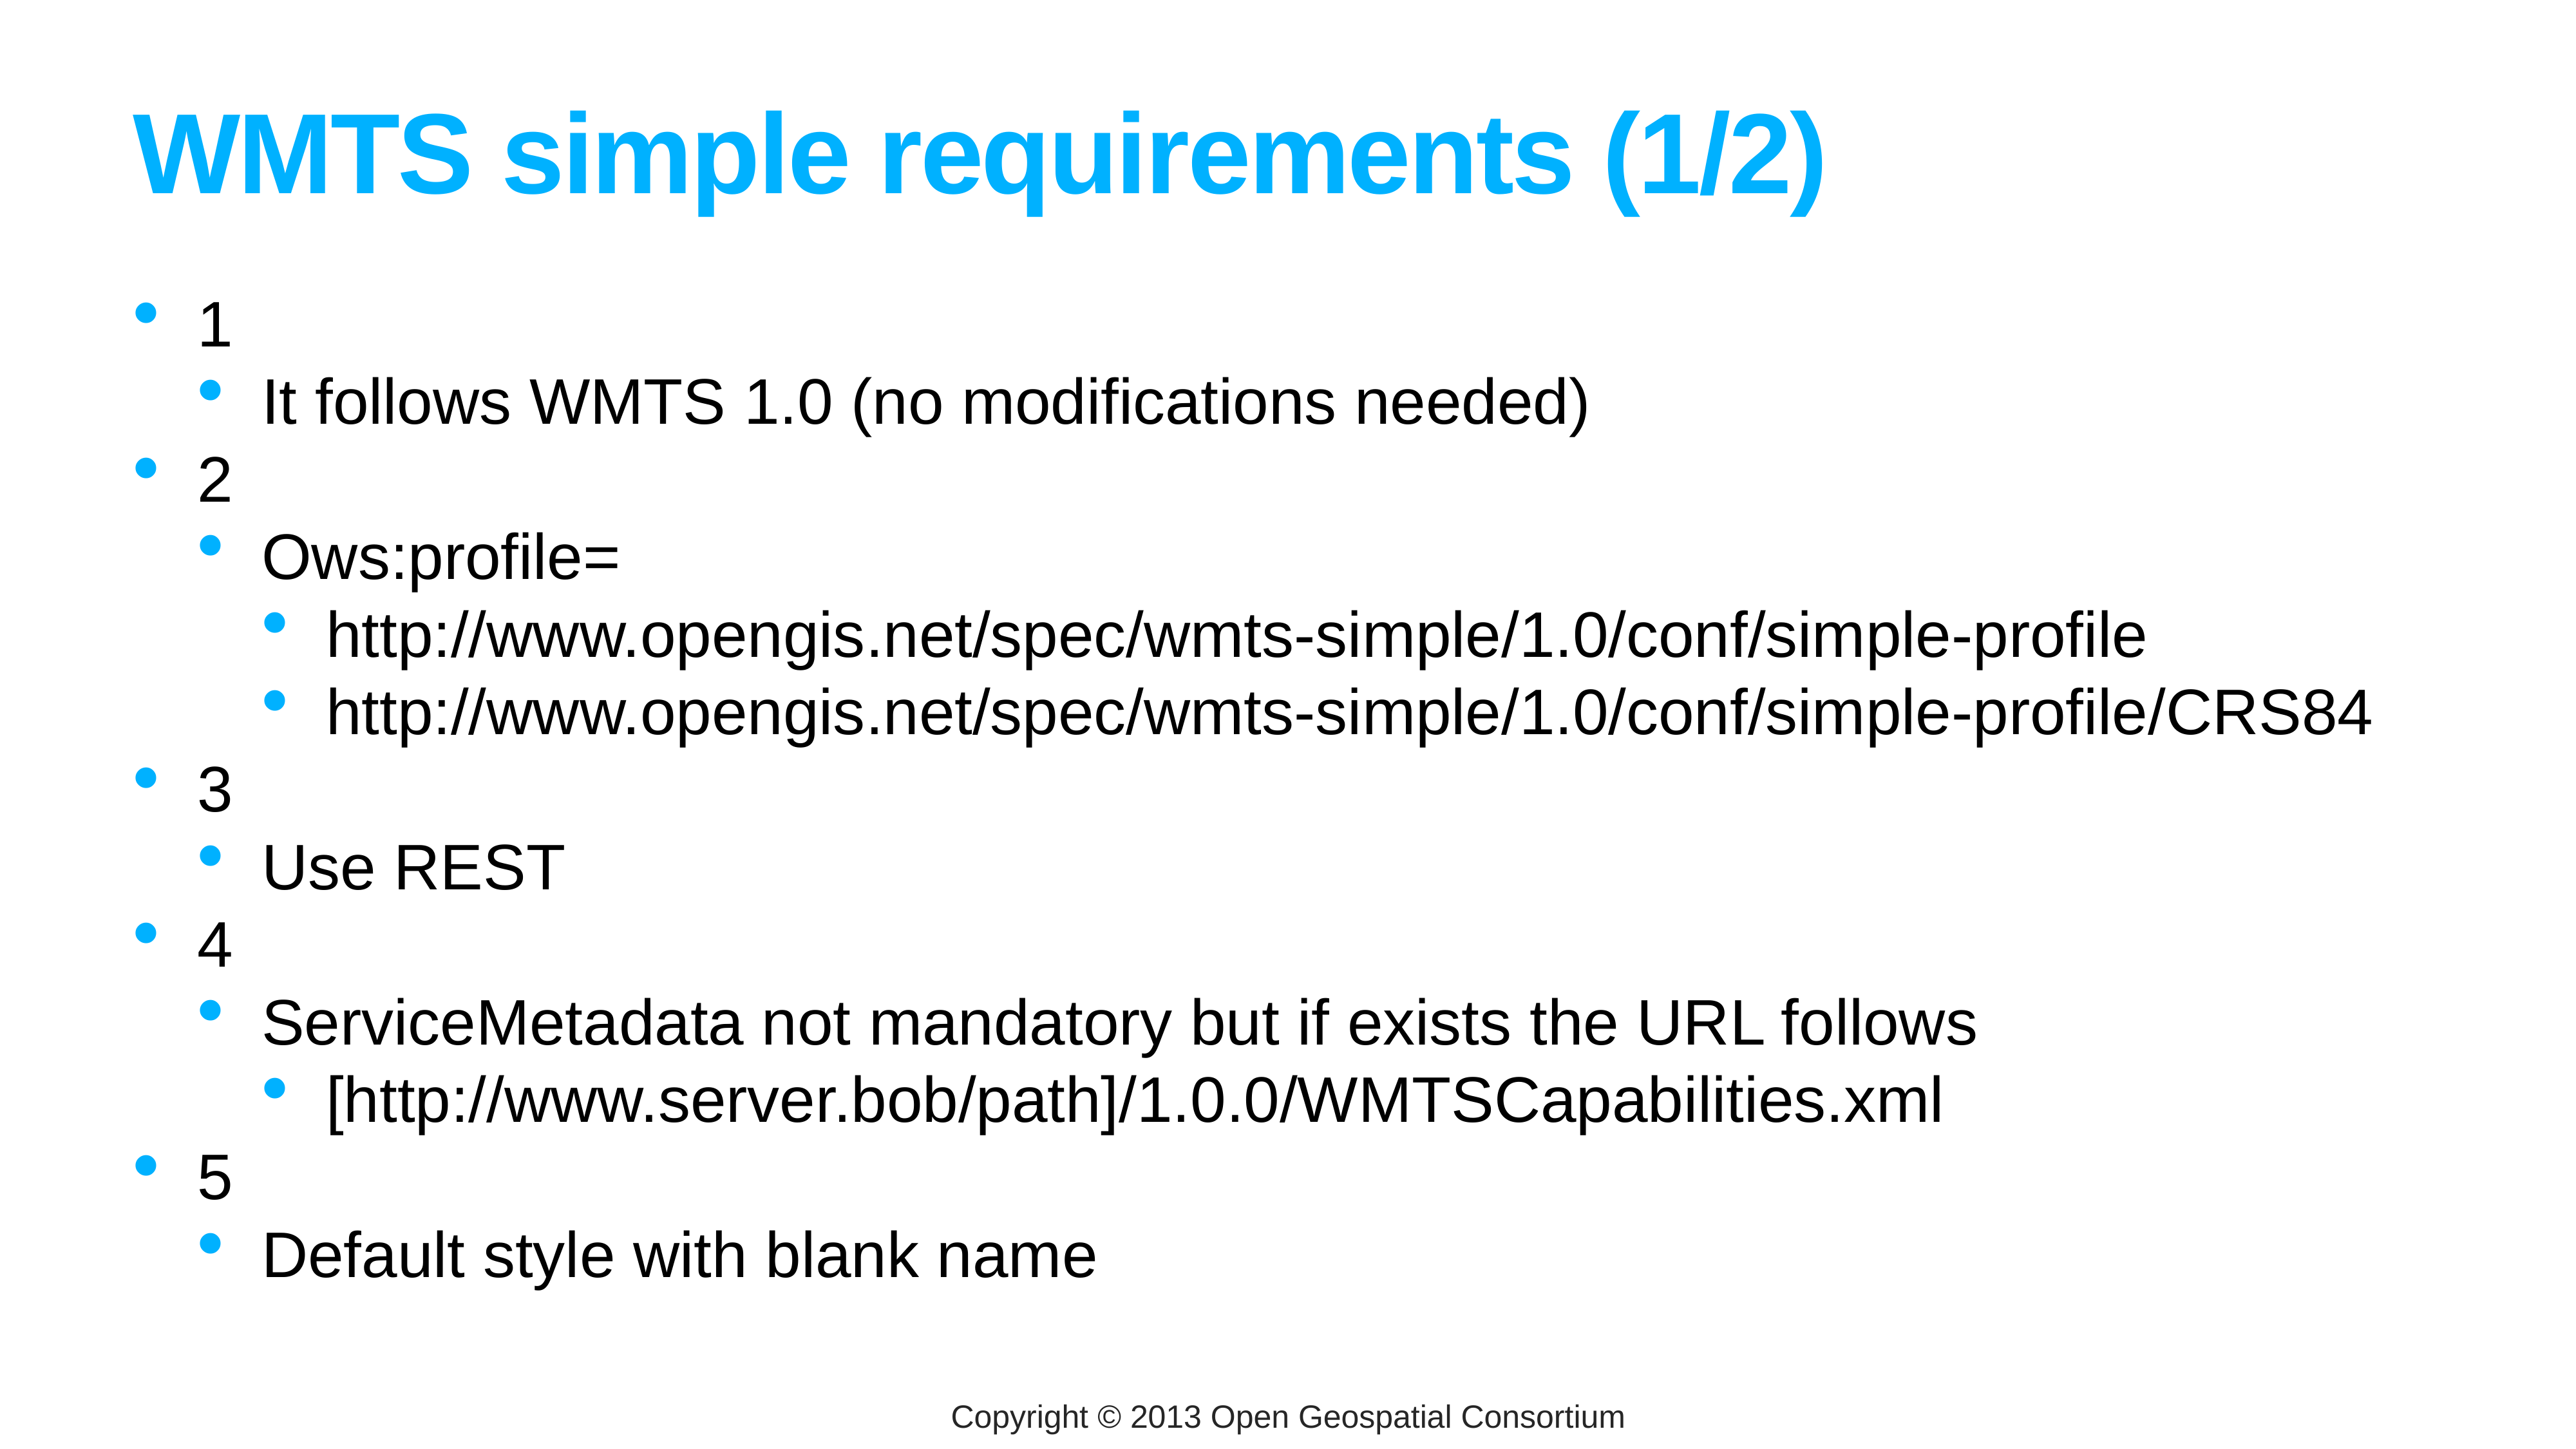

# WMTS simple requirements (1/2)
1
It follows WMTS 1.0 (no modifications needed)
2
Ows:profile=
http://www.opengis.net/spec/wmts-simple/1.0/conf/simple-profile
http://www.opengis.net/spec/wmts-simple/1.0/conf/simple-profile/CRS84
3
Use REST
4
ServiceMetadata not mandatory but if exists the URL follows
[http://www.server.bob/path]/1.0.0/WMTSCapabilities.xml
5
Default style with blank name
Copyright © 2013 Open Geospatial Consortium